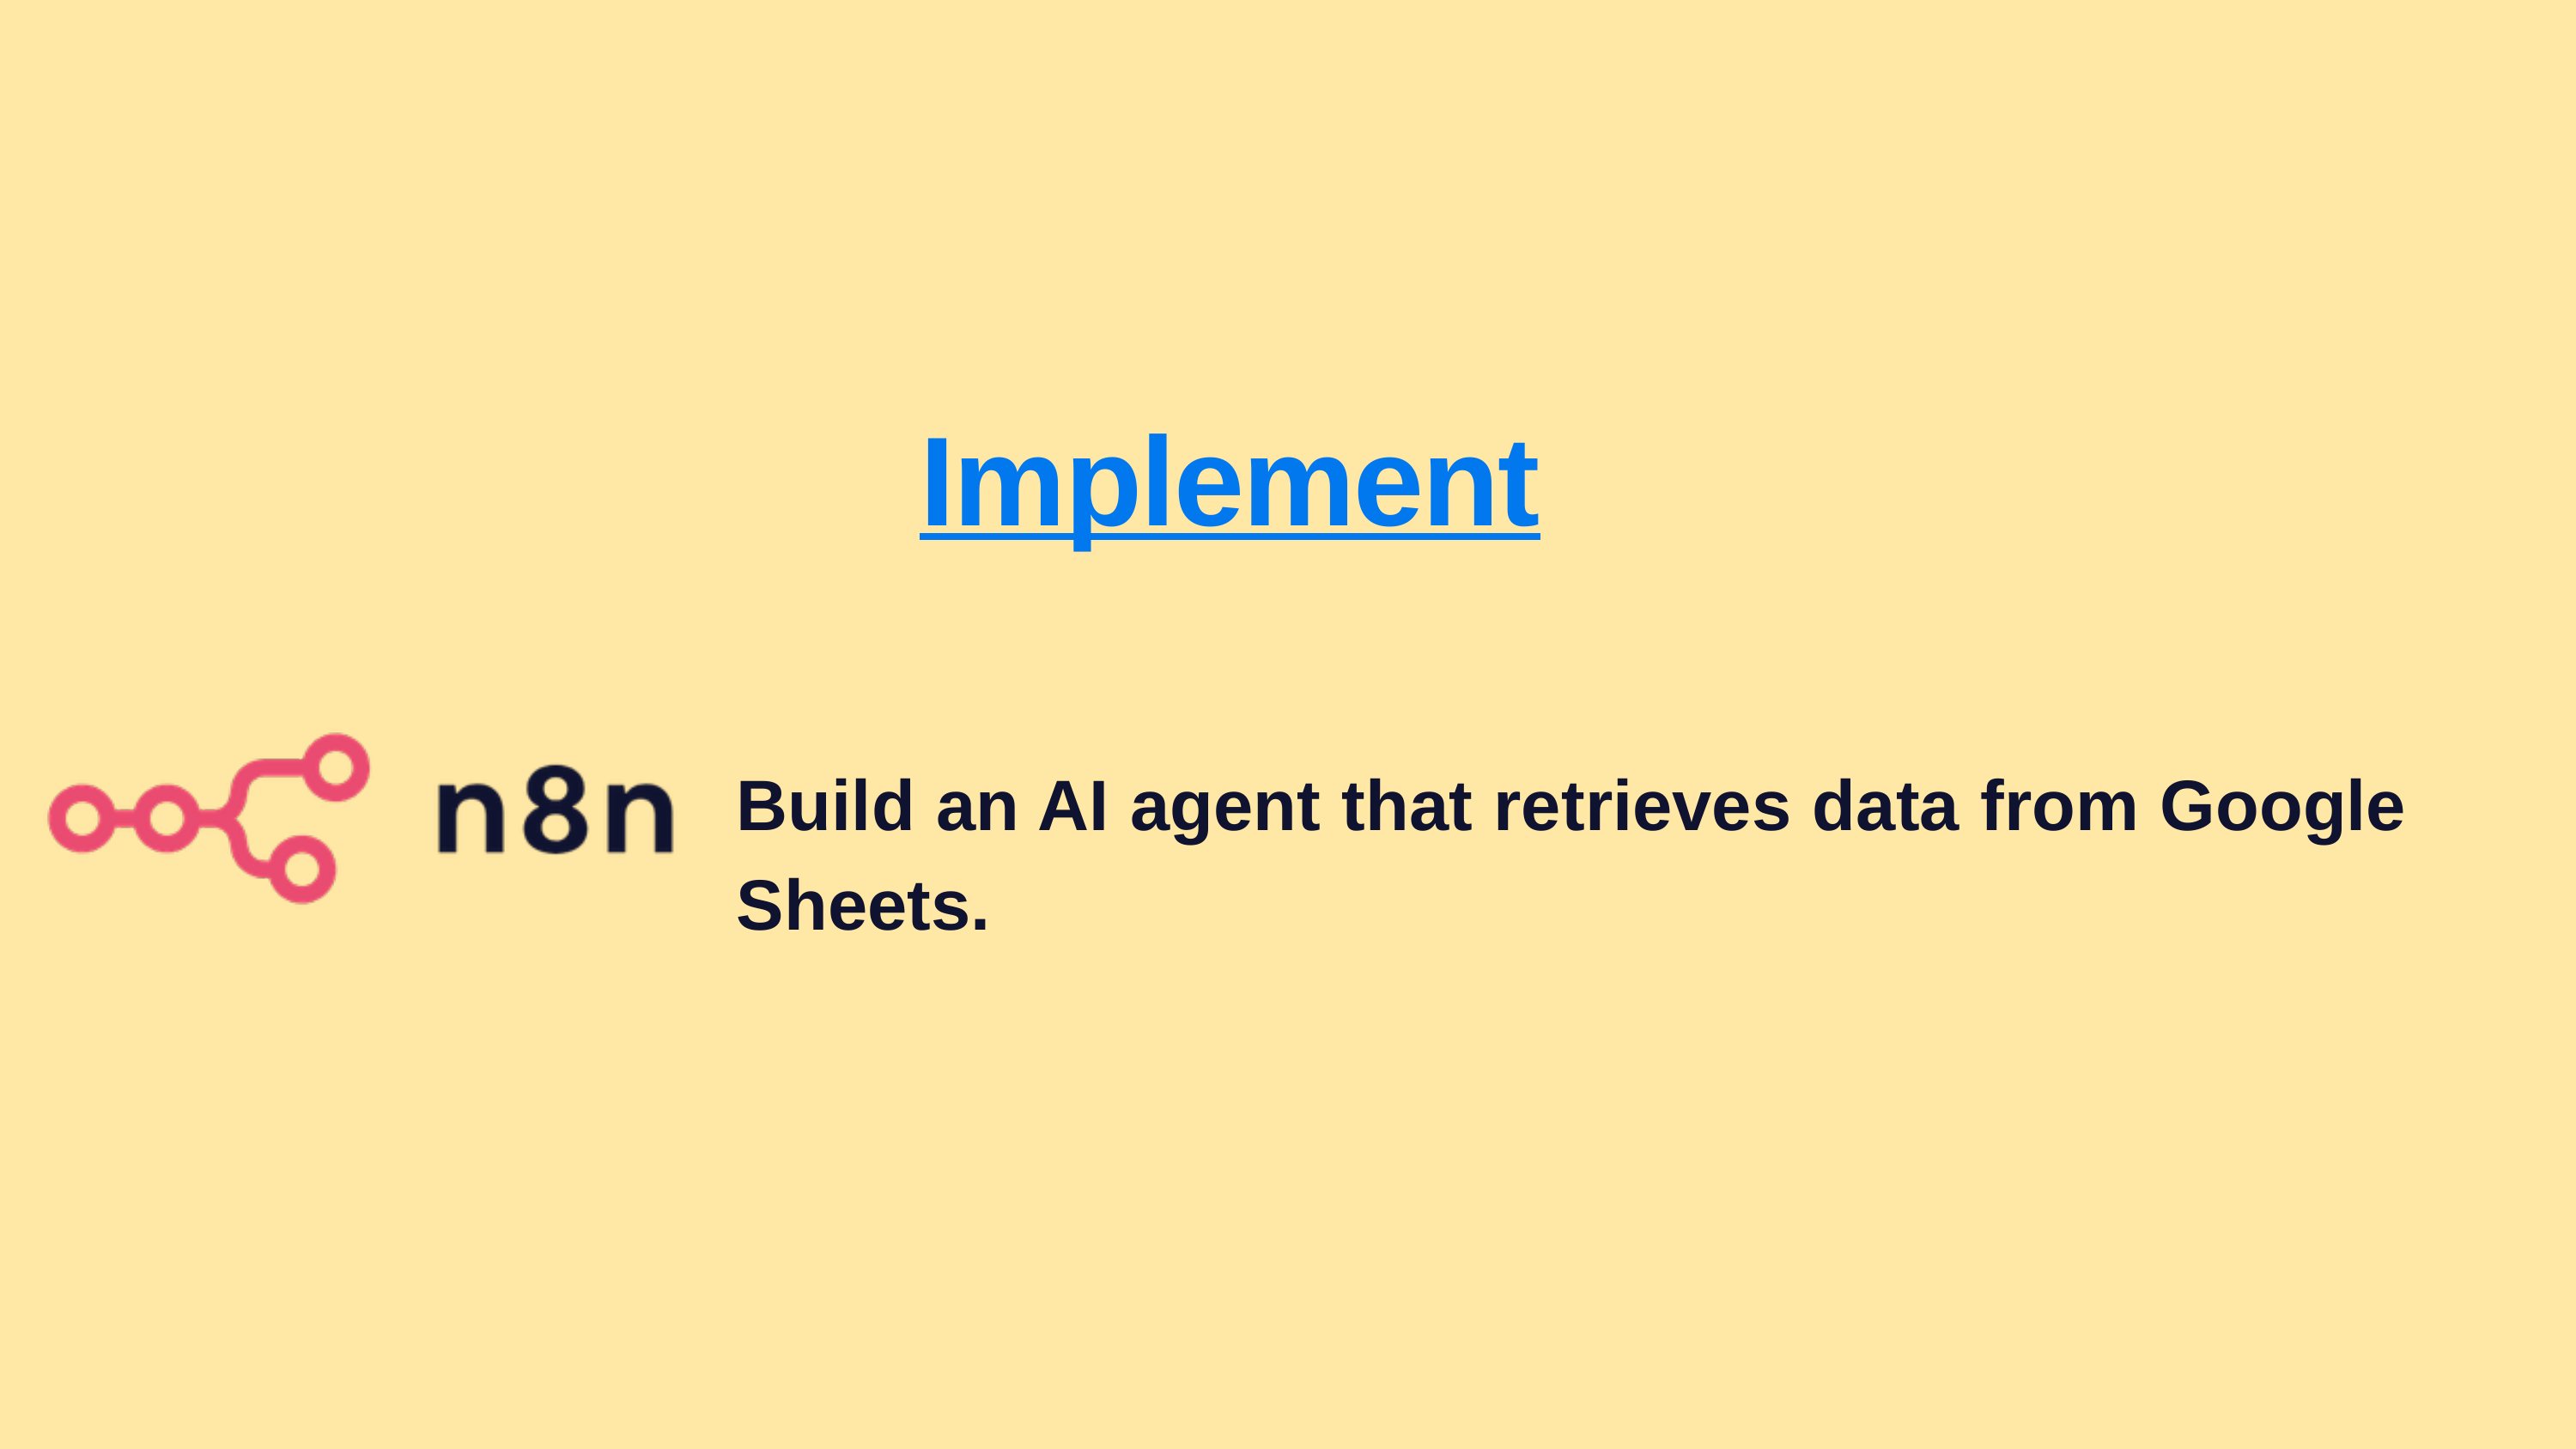

Implement

Build an AI agent that retrieves data from Google Sheets.